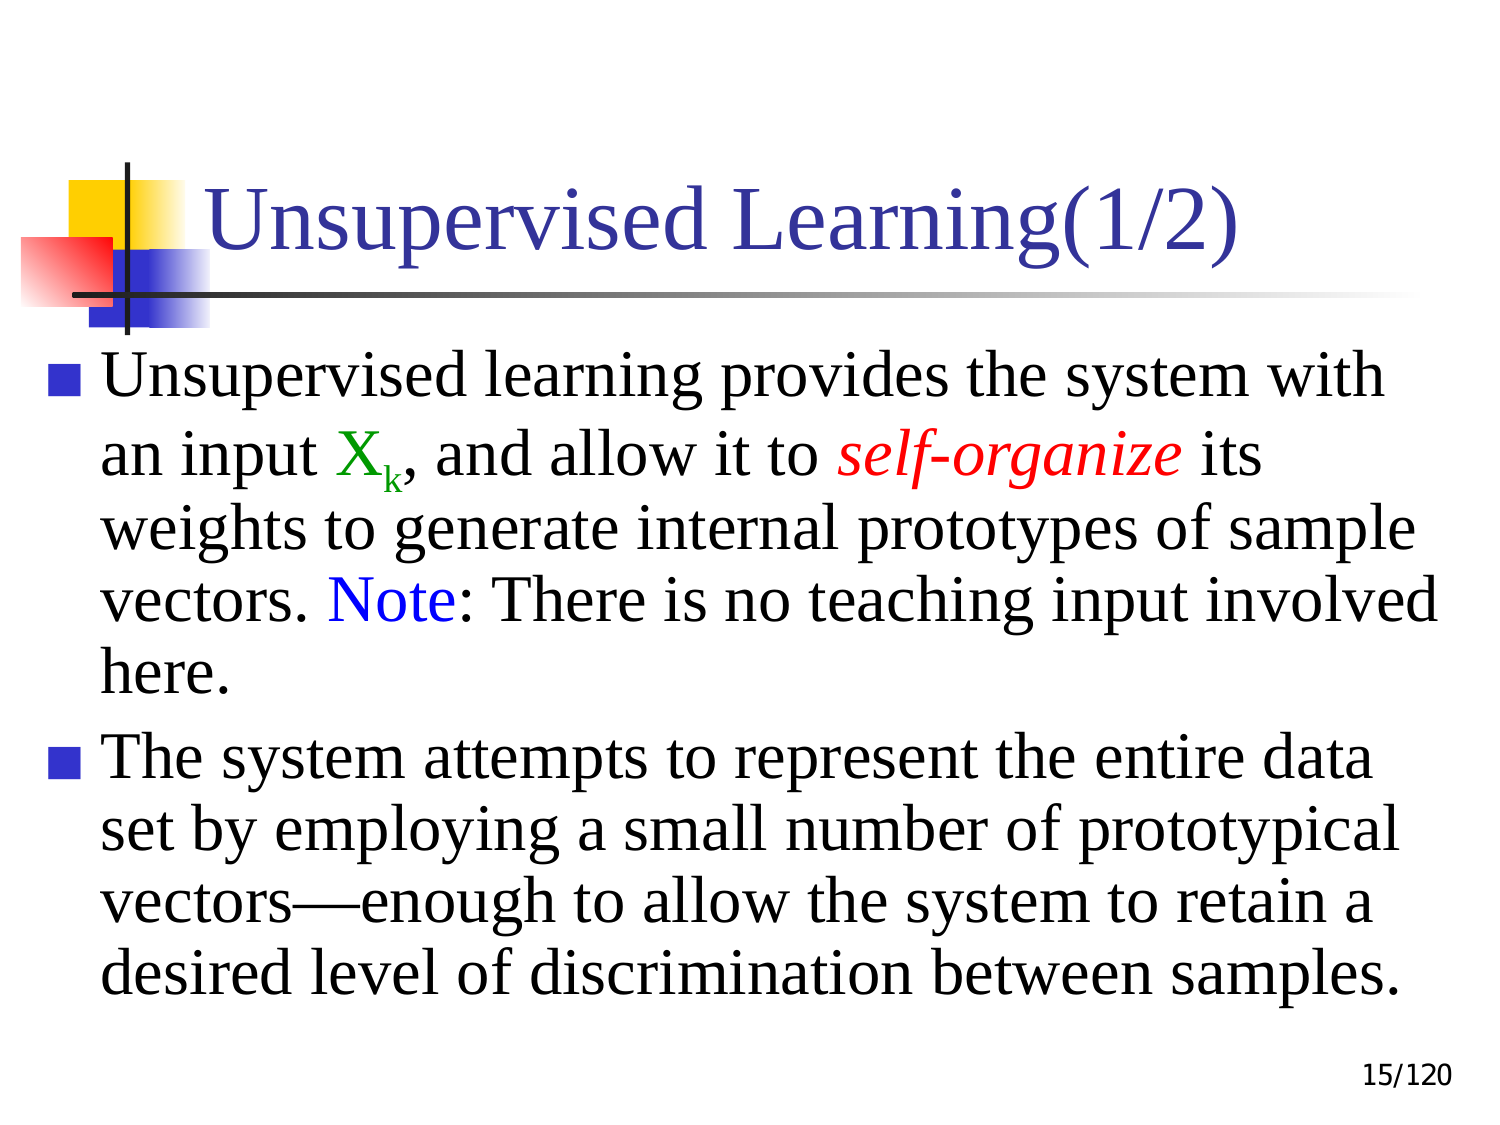

# Unsupervised Learning(1/2)
Unsupervised learning provides the system with an input Xk, and allow it to self-organize its  weights to generate internal prototypes of sample vectors. Note: There is no teaching input involved here.
The system attempts to represent the entire data set by employing a small number of prototypical vectors—enough to allow the system to retain a desired level of discrimination between samples.
15/120